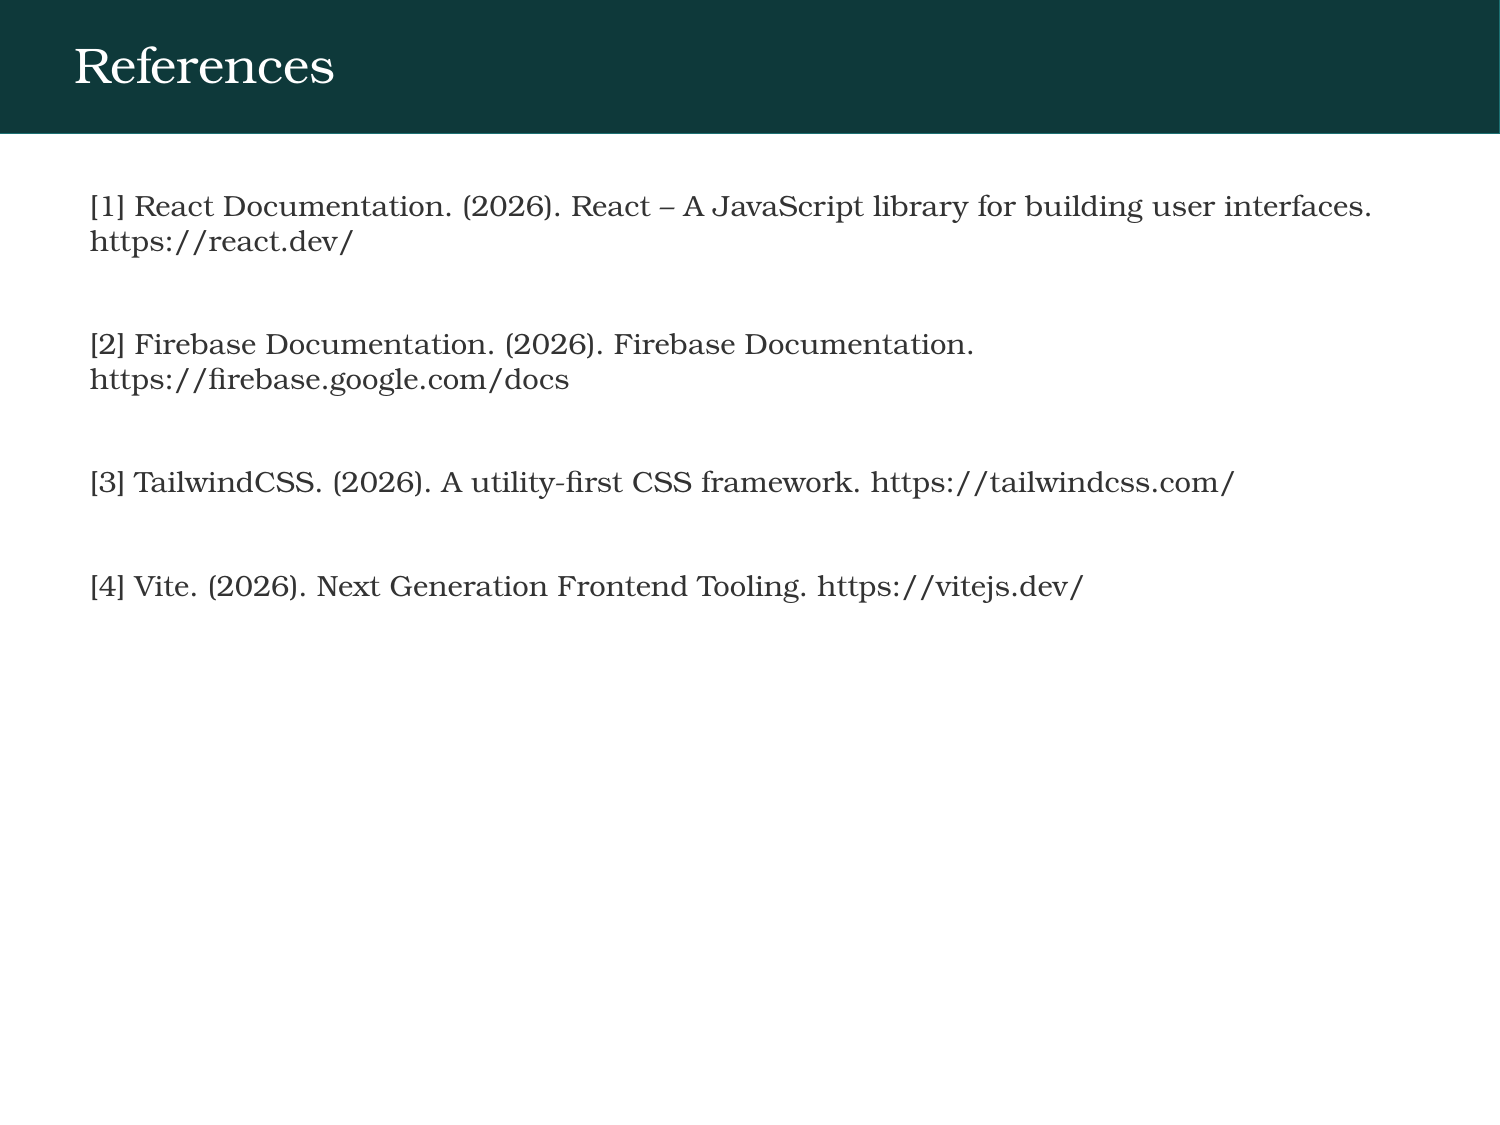

References
[1] React Documentation. (2026). React – A JavaScript library for building user interfaces. https://react.dev/

[2] Firebase Documentation. (2026). Firebase Documentation. https://firebase.google.com/docs

[3] TailwindCSS. (2026). A utility-first CSS framework. https://tailwindcss.com/

[4] Vite. (2026). Next Generation Frontend Tooling. https://vitejs.dev/